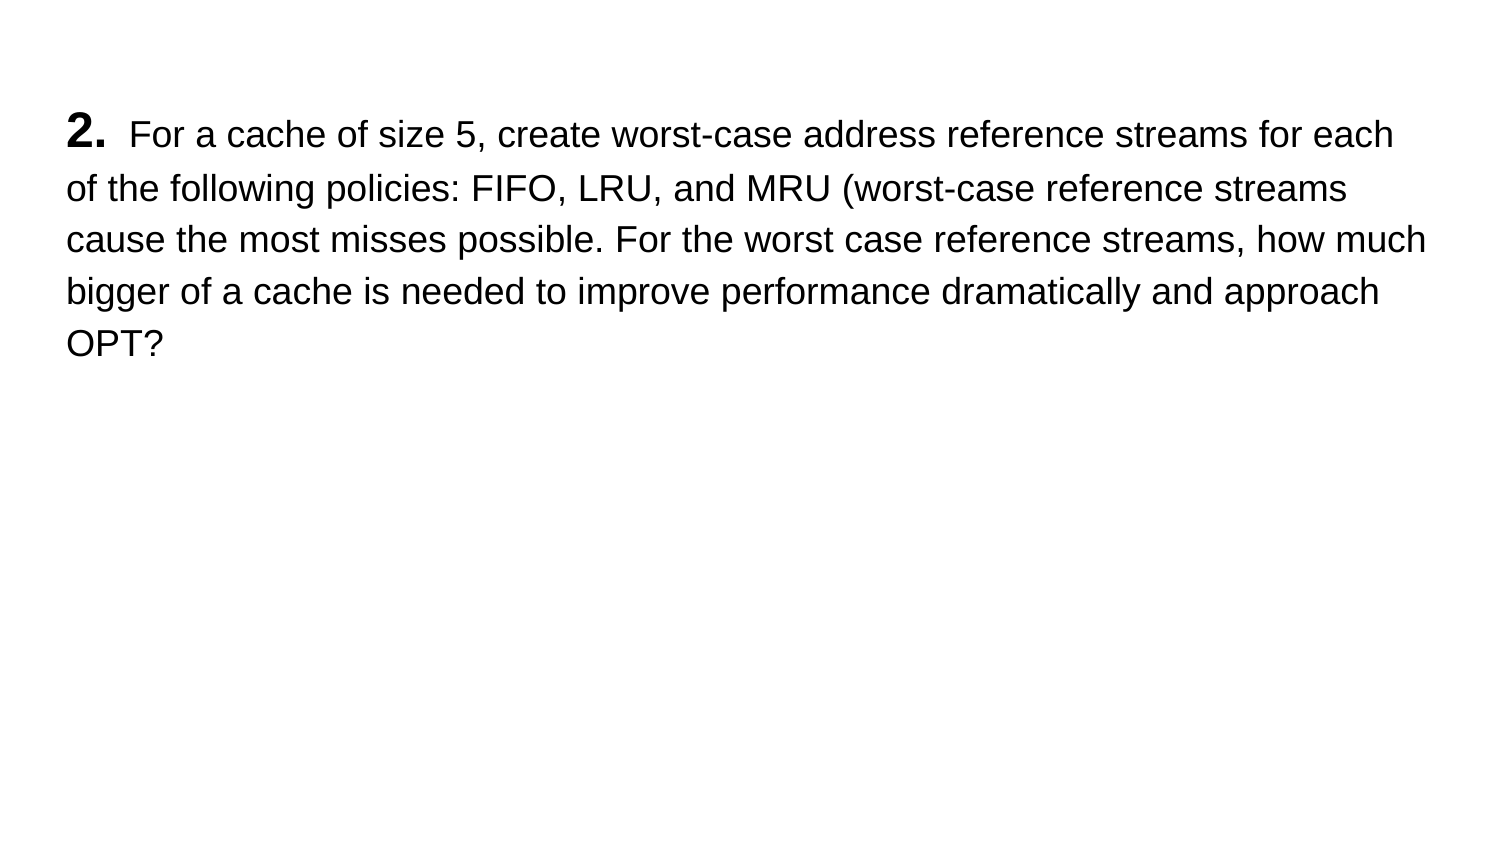

# 2.  For a cache of size 5, create worst-case address reference streams for each of the following policies: FIFO, LRU, and MRU (worst-case reference streams cause the most misses possible. For the worst case reference streams, how much bigger of a cache is needed to improve performance dramatically and approach OPT?